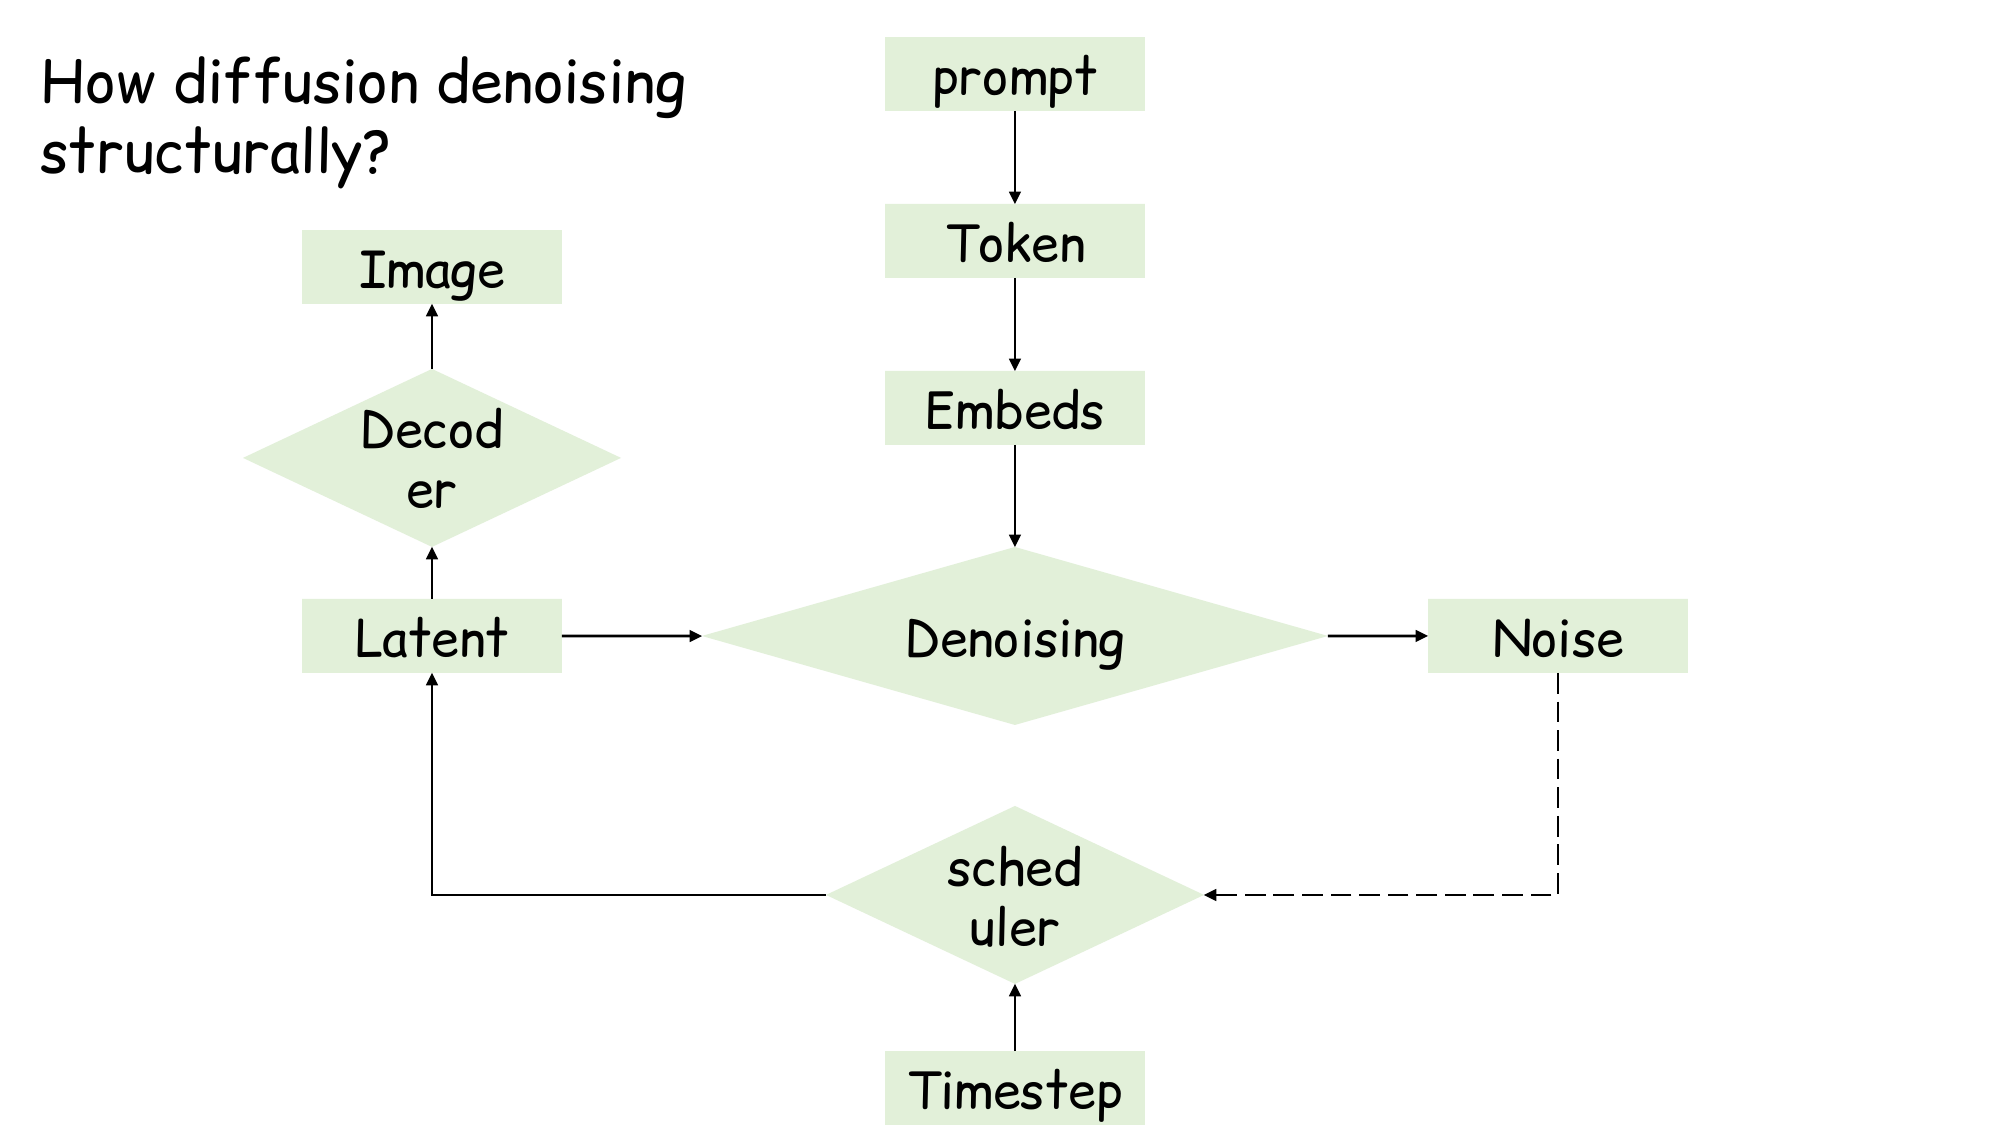

How diffusion denoising
structurally?
prompt
Token
Image
Decoder
Embeds
Denoising
Latent
Noise
scheduler
Timestep